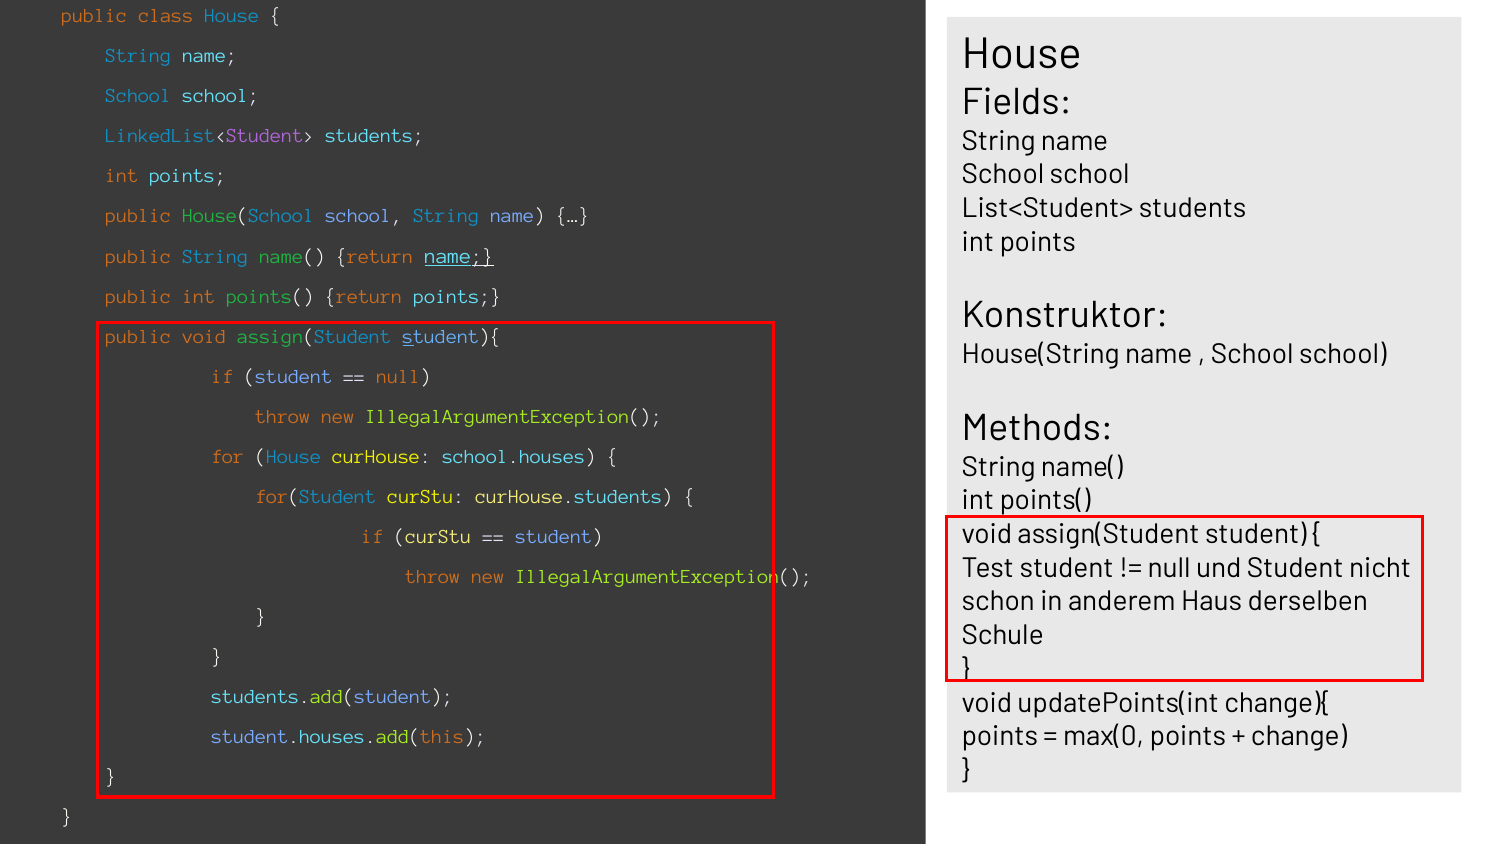

public class House {
    String name;
    School school;
    LinkedList<Student> students;
    int points;
    public House(School school, String name) {…}
    public String name() {return name;}
    public int points() {return points;}
    public void assign(Student student){
	if (student == null)
	    throw new IllegalArgumentException();
	for (House curHouse: school.houses) {
	    for(Student curStu: curHouse.students) {
		if (curStu == student)
		    throw new IllegalArgumentException();
	    }
	}
    	students.add(student);
    	student.houses.add(this);
    }
}

House
Fields:
String name
School school
List<Student> students
int points

Konstruktor:
House(String name , School school)

Methods:
String name()
int points()
void assign(Student student) {
Test student != null und Student nicht schon in anderem Haus derselben Schule
}
void updatePoints(int change){
points = max(0, points + change)
}